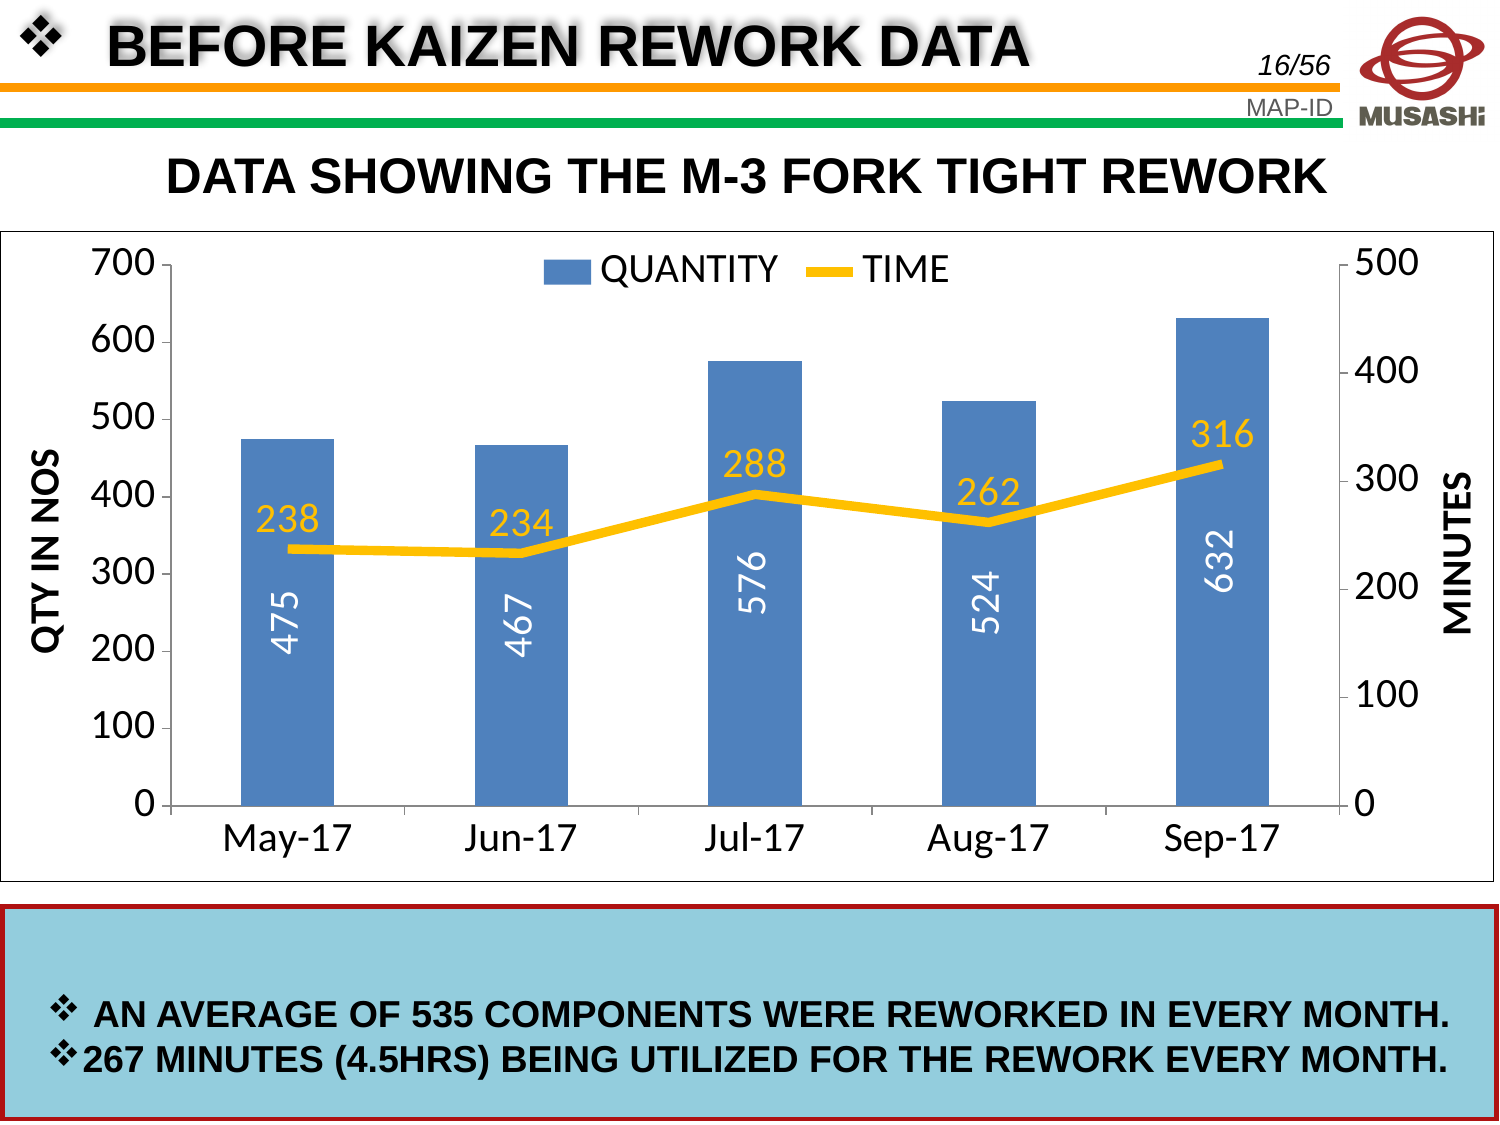

BEFORE KAIZEN REWORK DATA
DATA SHOWING THE M-3 FORK TIGHT REWORK

### Chart

| Category |  |  |
|---|---|---|
| 42856 | 475.0 | 237.5 |
| 42887 | 467.0 | 233.5 |
| 42917 | 576.0 | 288.0 |
| 42948 | 524.0 | 262.0 |
| 42979 | 632.0 | 316.0 |
 AN AVERAGE OF 535 COMPONENTS WERE REWORKED IN EVERY MONTH.
267 MINUTES (4.5HRS) BEING UTILIZED FOR THE REWORK EVERY MONTH.